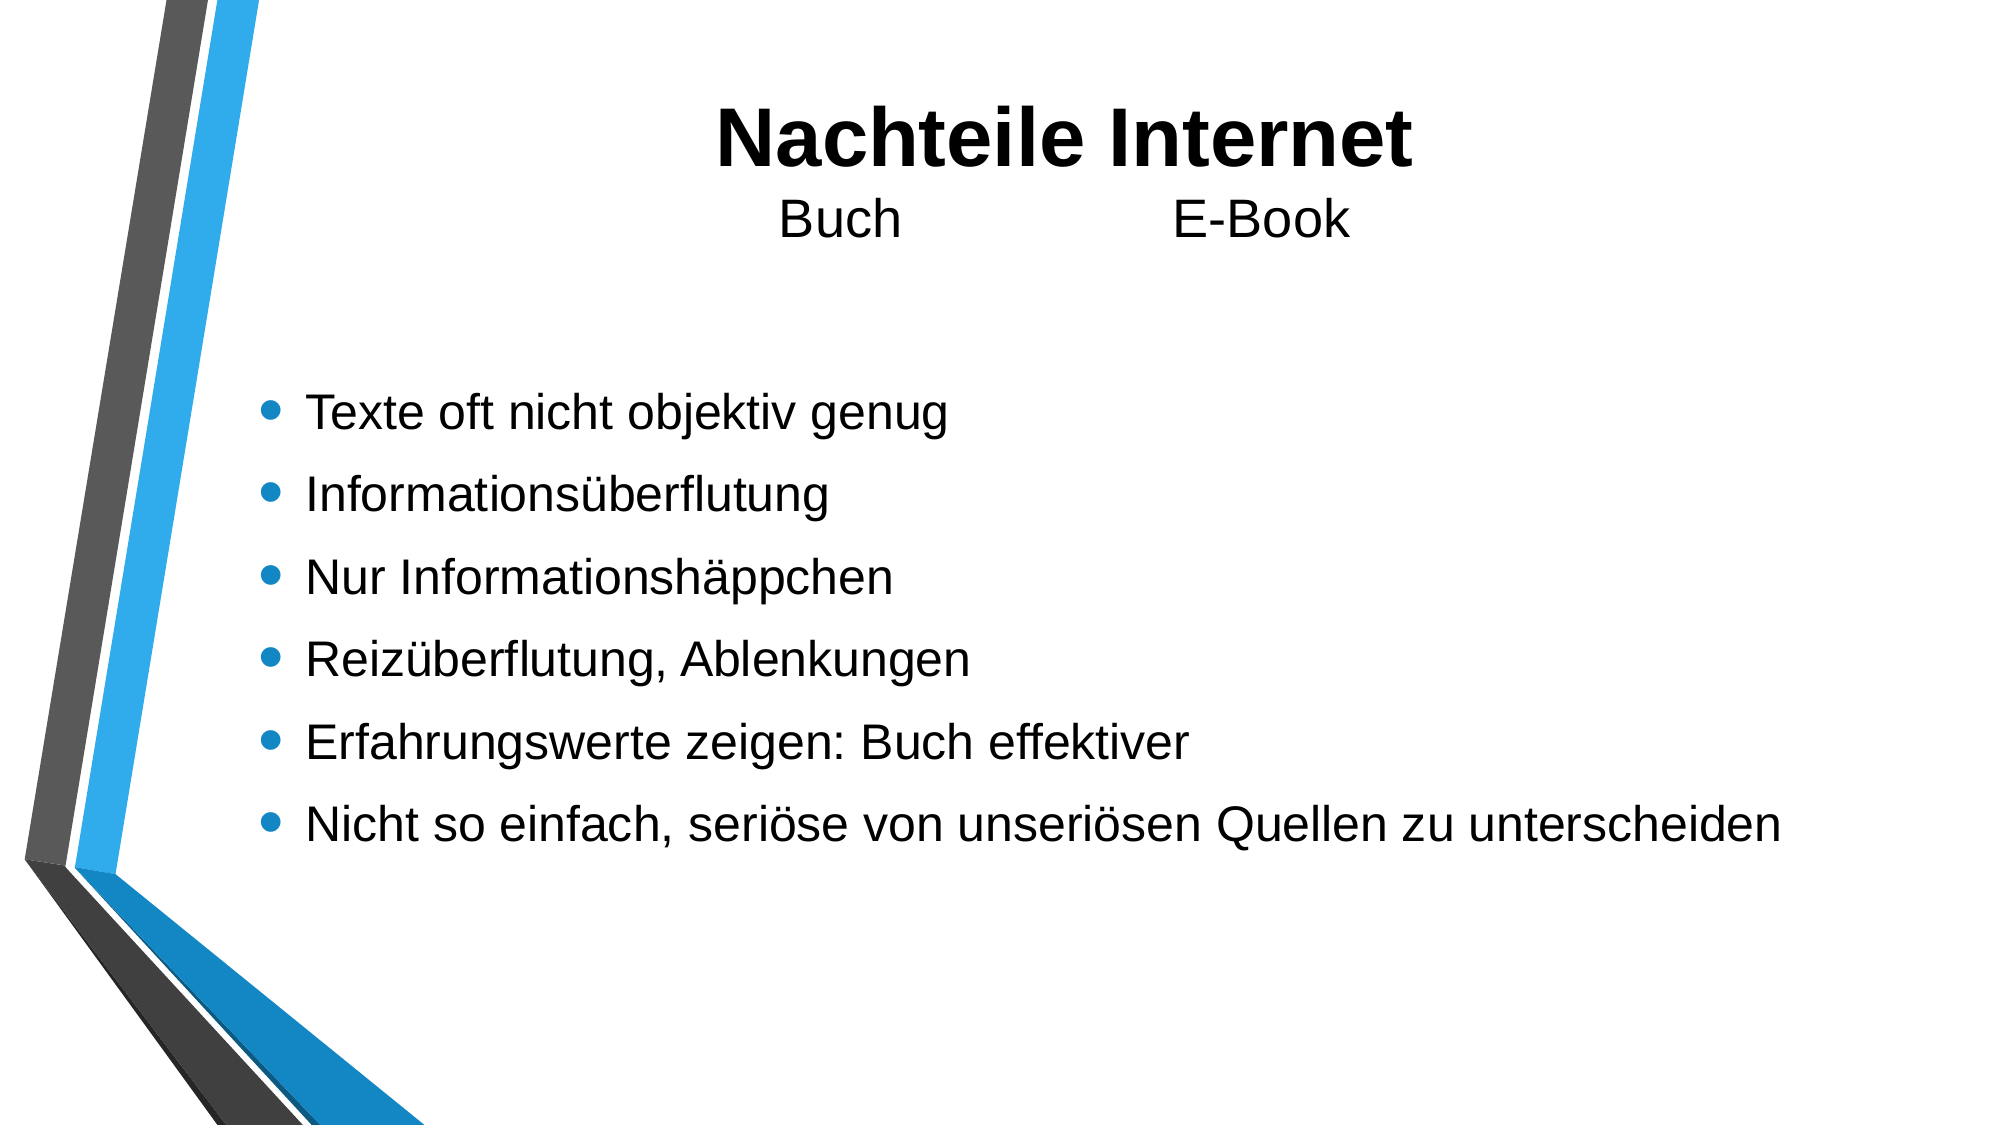

Nachteile Internet
Buch                  E-Book
Texte oft nicht objektiv genug
Informationsüberflutung
Nur Informationshäppchen
Reizüberflutung, Ablenkungen
Erfahrungswerte zeigen: Buch effektiver
Nicht so einfach, seriöse von unseriösen Quellen zu unterscheiden